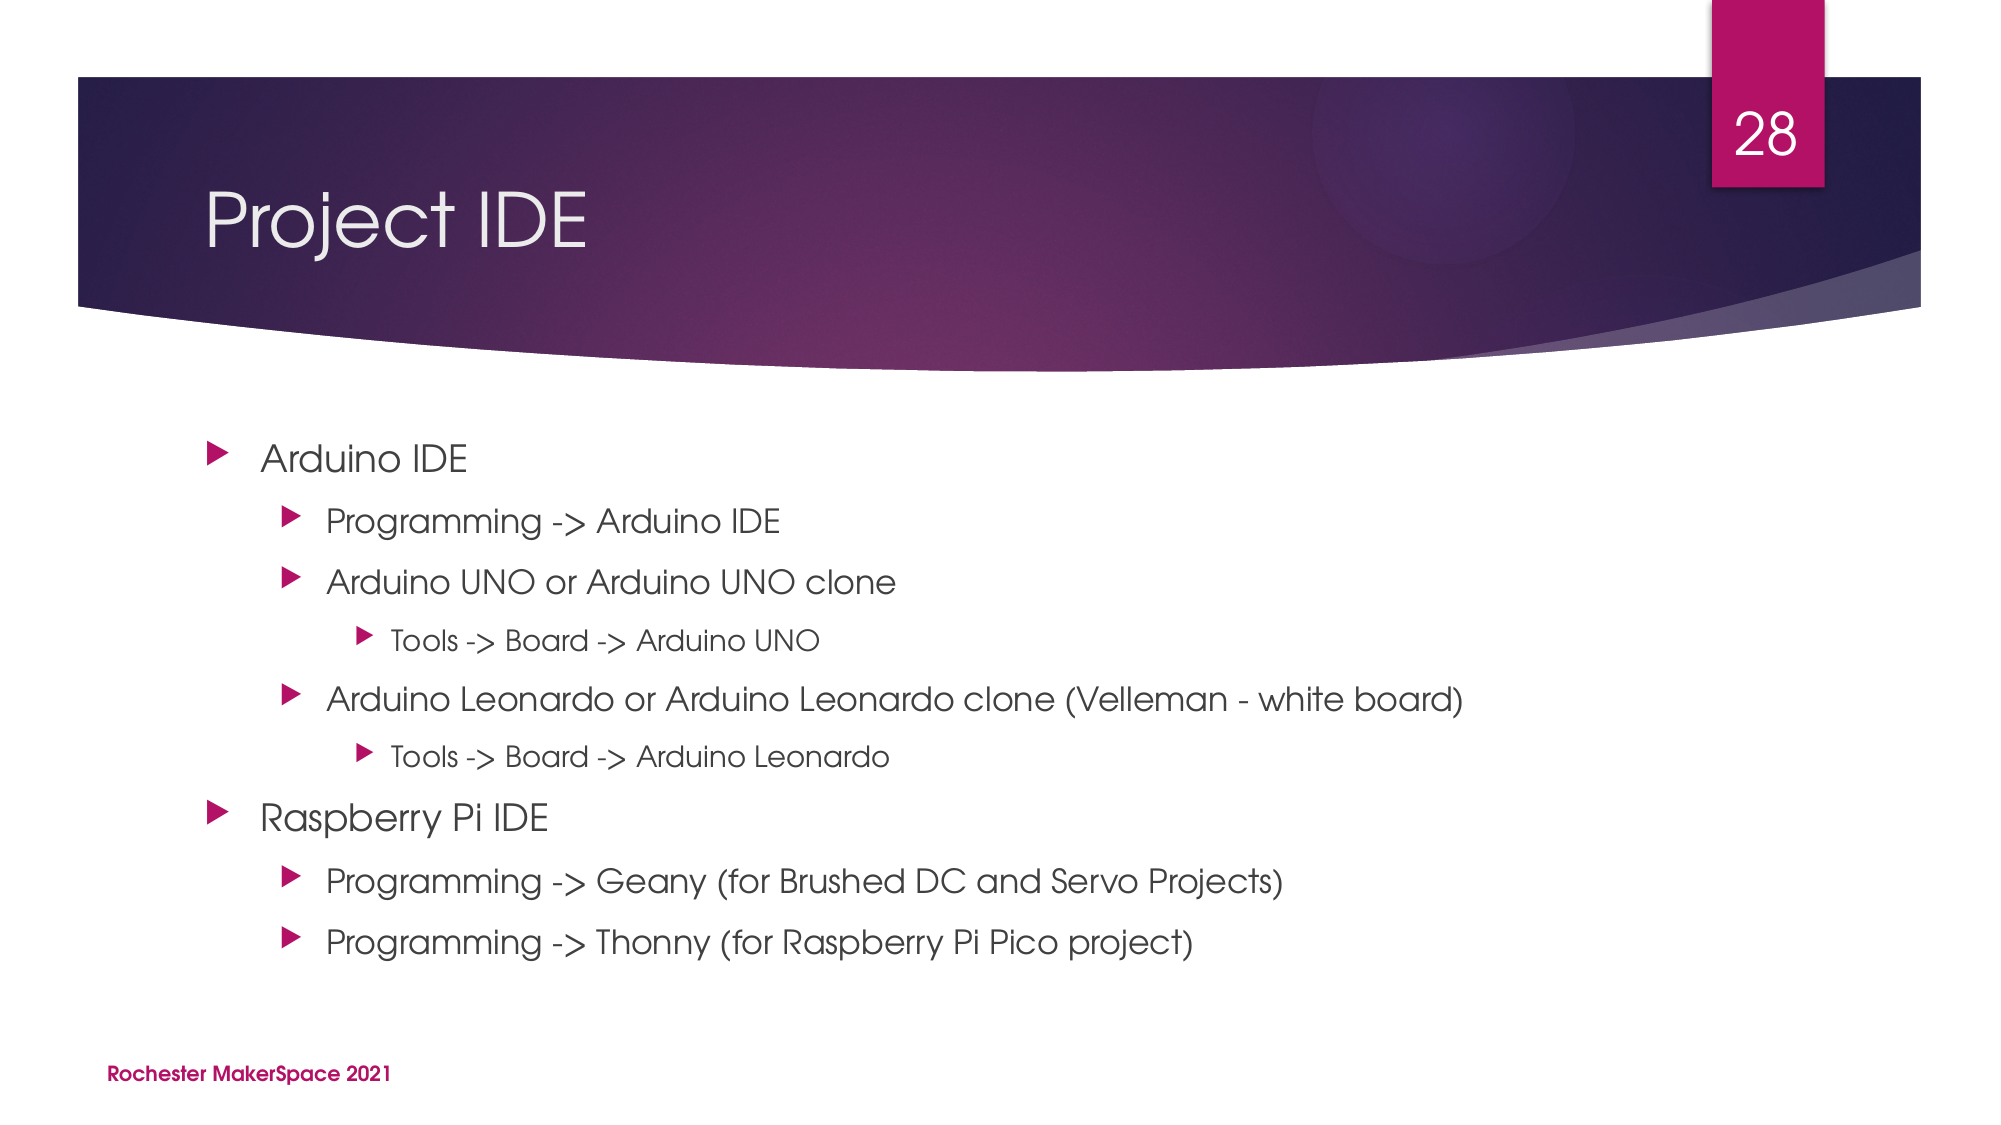

28
# Project IDE
Arduino IDE
Programming -> Arduino IDE
Arduino UNO or Arduino UNO clone
Tools -> Board -> Arduino UNO
Arduino Leonardo or Arduino Leonardo clone (Velleman - white board)
Tools -> Board -> Arduino Leonardo
Raspberry Pi IDE
Programming -> Geany (for Brushed DC and Servo Projects)
Programming -> Thonny (for Raspberry Pi Pico project)

Rochester MakerSpace 2021